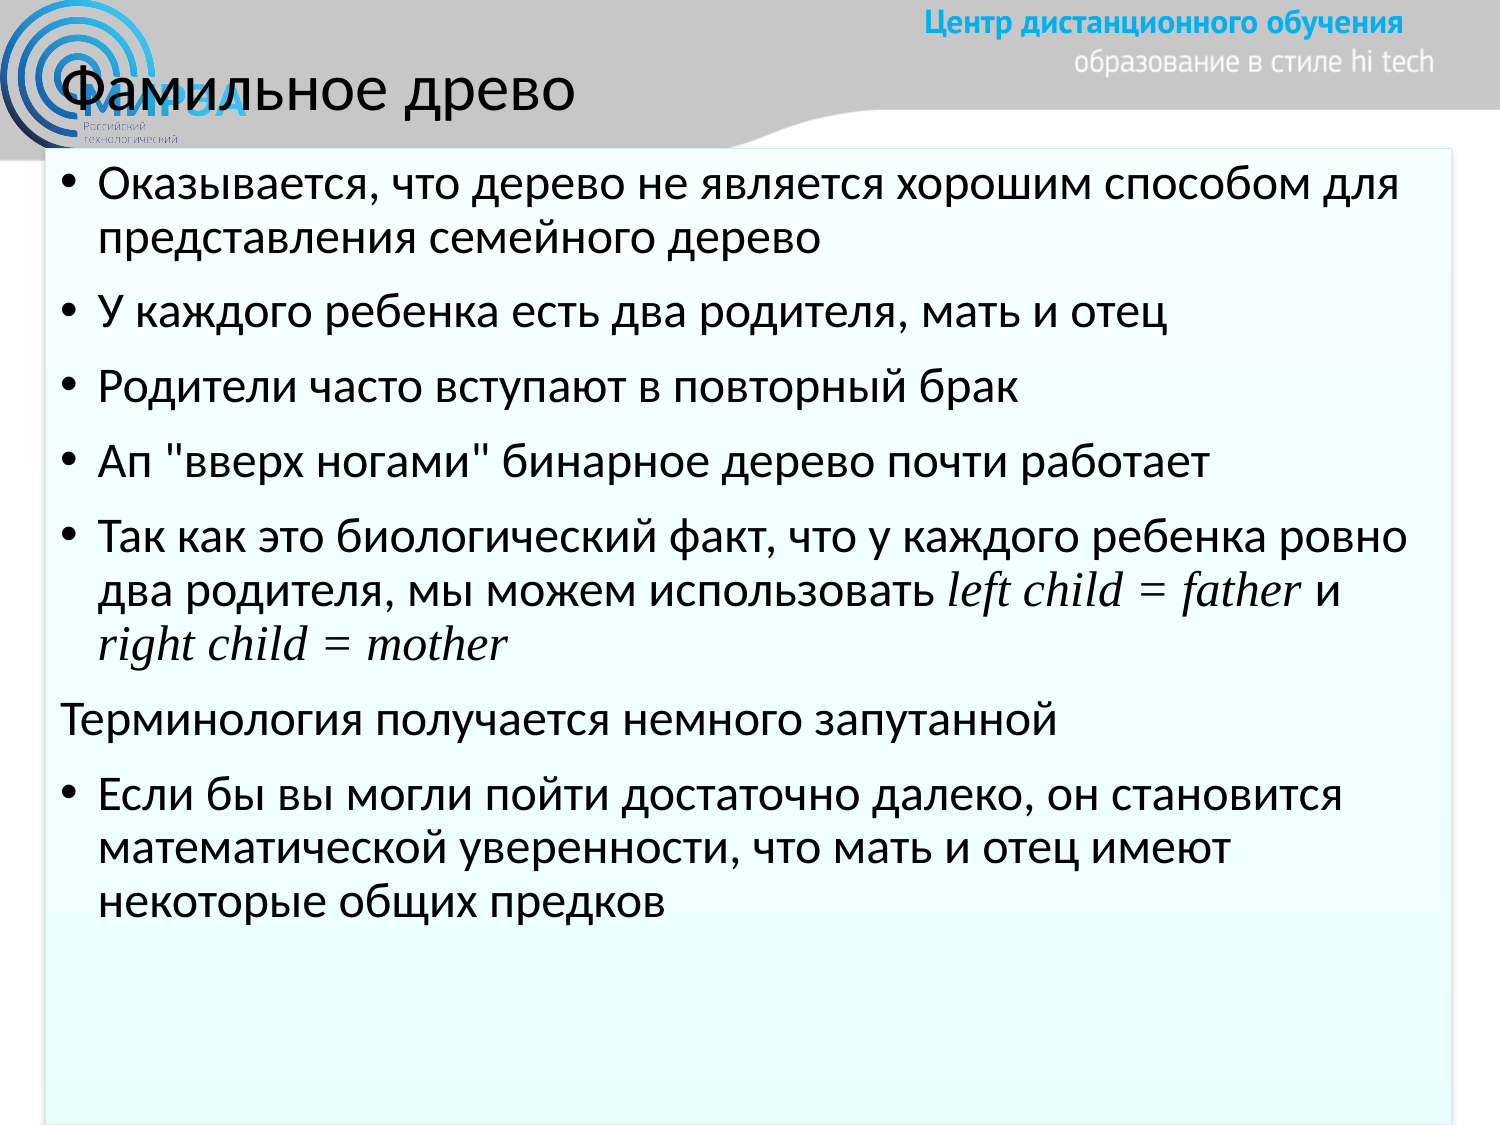

# Фамильное древо
Оказывается, что дерево не является хорошим способом для представления семейного дерево
У каждого ребенка есть два родителя, мать и отец
Родители часто вступают в повторный брак
Ап "вверх ногами" бинарное дерево почти работает
Так как это биологический факт, что у каждого ребенка ровно два родителя, мы можем использовать left child = father и right child = mother
Терминология получается немного запутанной
Если бы вы могли пойти достаточно далеко, он становится математической уверенности, что мать и отец имеют некоторые общих предков